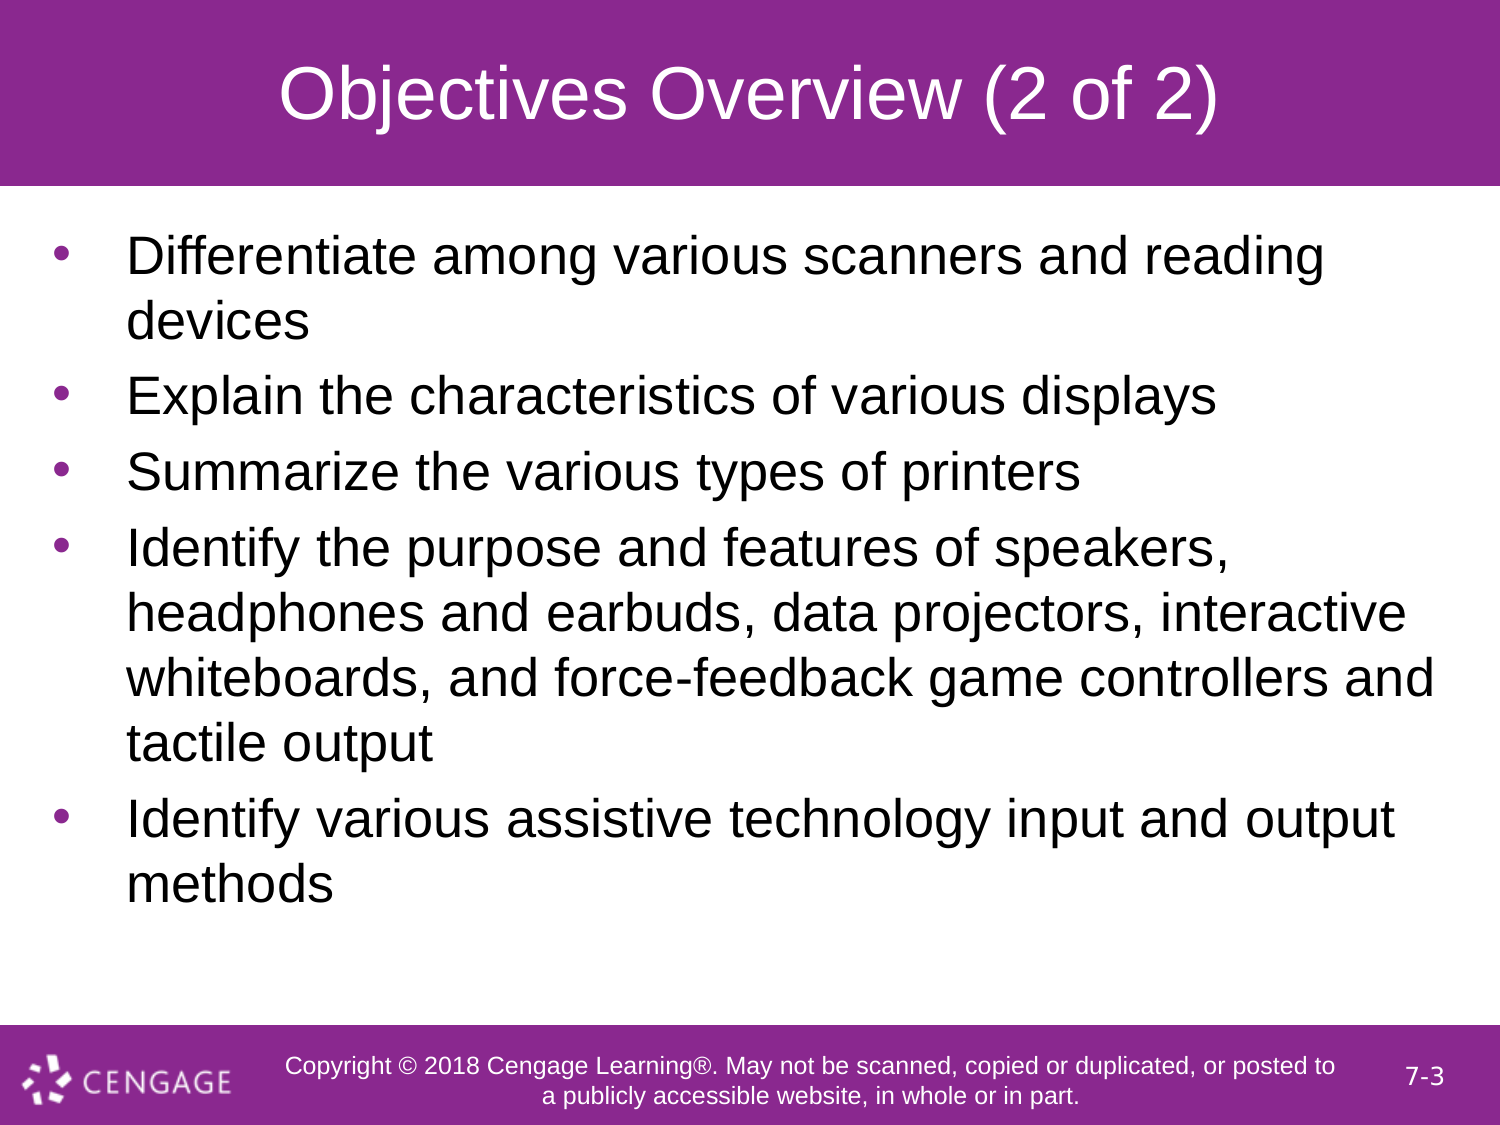

# Objectives Overview (2 of 2)
Differentiate among various scanners and reading devices
Explain the characteristics of various displays
Summarize the various types of printers
Identify the purpose and features of speakers, headphones and earbuds, data projectors, interactive whiteboards, and force-feedback game controllers and tactile output
Identify various assistive technology input and output methods